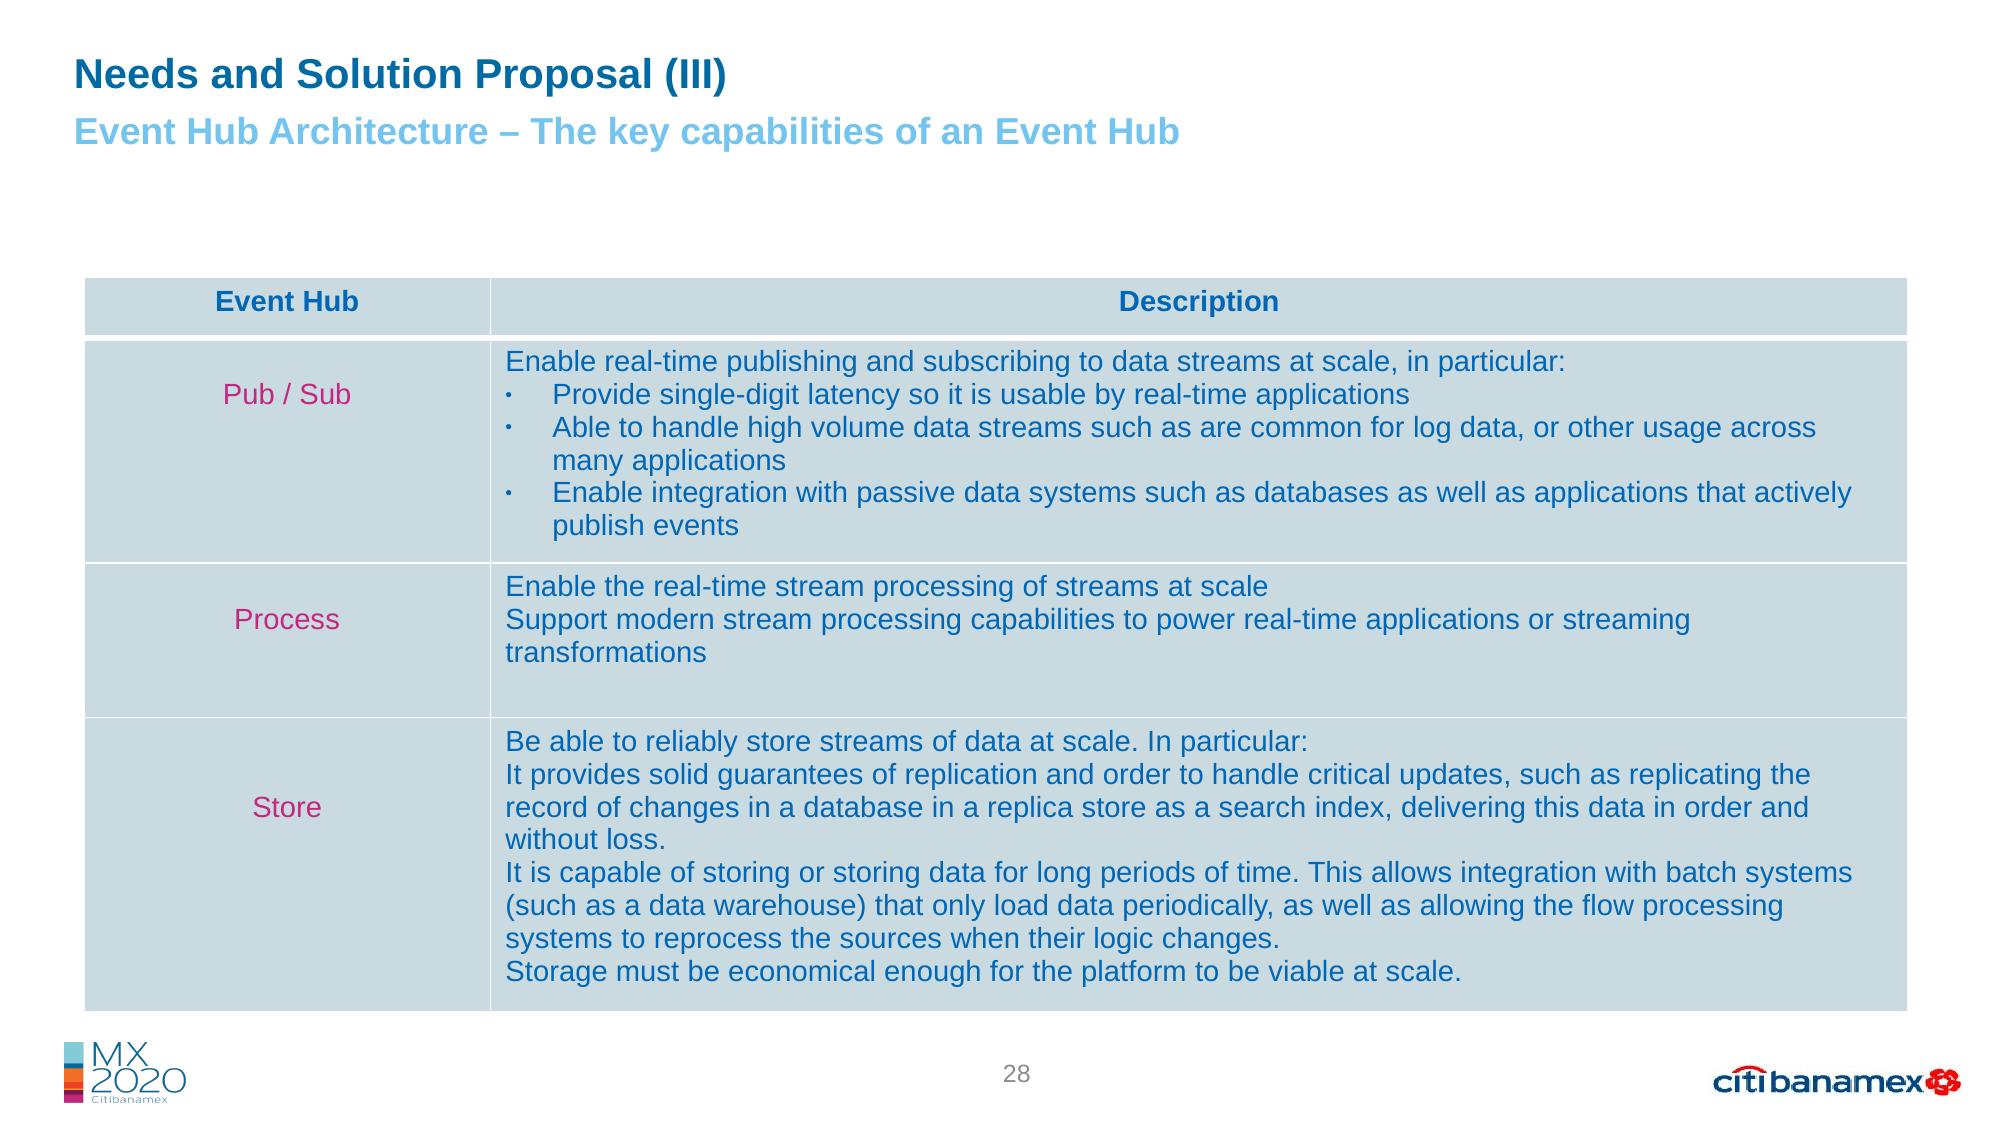

Needs and Solution Proposal (III)
Event Hub Architecture – The key capabilities of an Event Hub
| Event Hub | Description |
| --- | --- |
| Pub / Sub | Enable real-time publishing and subscribing to data streams at scale, in particular: Provide single-digit latency so it is usable by real-time applications Able to handle high volume data streams such as are common for log data, or other usage across many applications Enable integration with passive data systems such as databases as well as applications that actively publish events |
| Process | Enable the real-time stream processing of streams at scale Support modern stream processing capabilities to power real-time applications or streaming transformations |
| Store | Be able to reliably store streams of data at scale. In particular: It provides solid guarantees of replication and order to handle critical updates, such as replicating the record of changes in a database in a replica store as a search index, delivering this data in order and without loss. It is capable of storing or storing data for long periods of time. This allows integration with batch systems (such as a data warehouse) that only load data periodically, as well as allowing the flow processing systems to reprocess the sources when their logic changes. Storage must be economical enough for the platform to be viable at scale. |